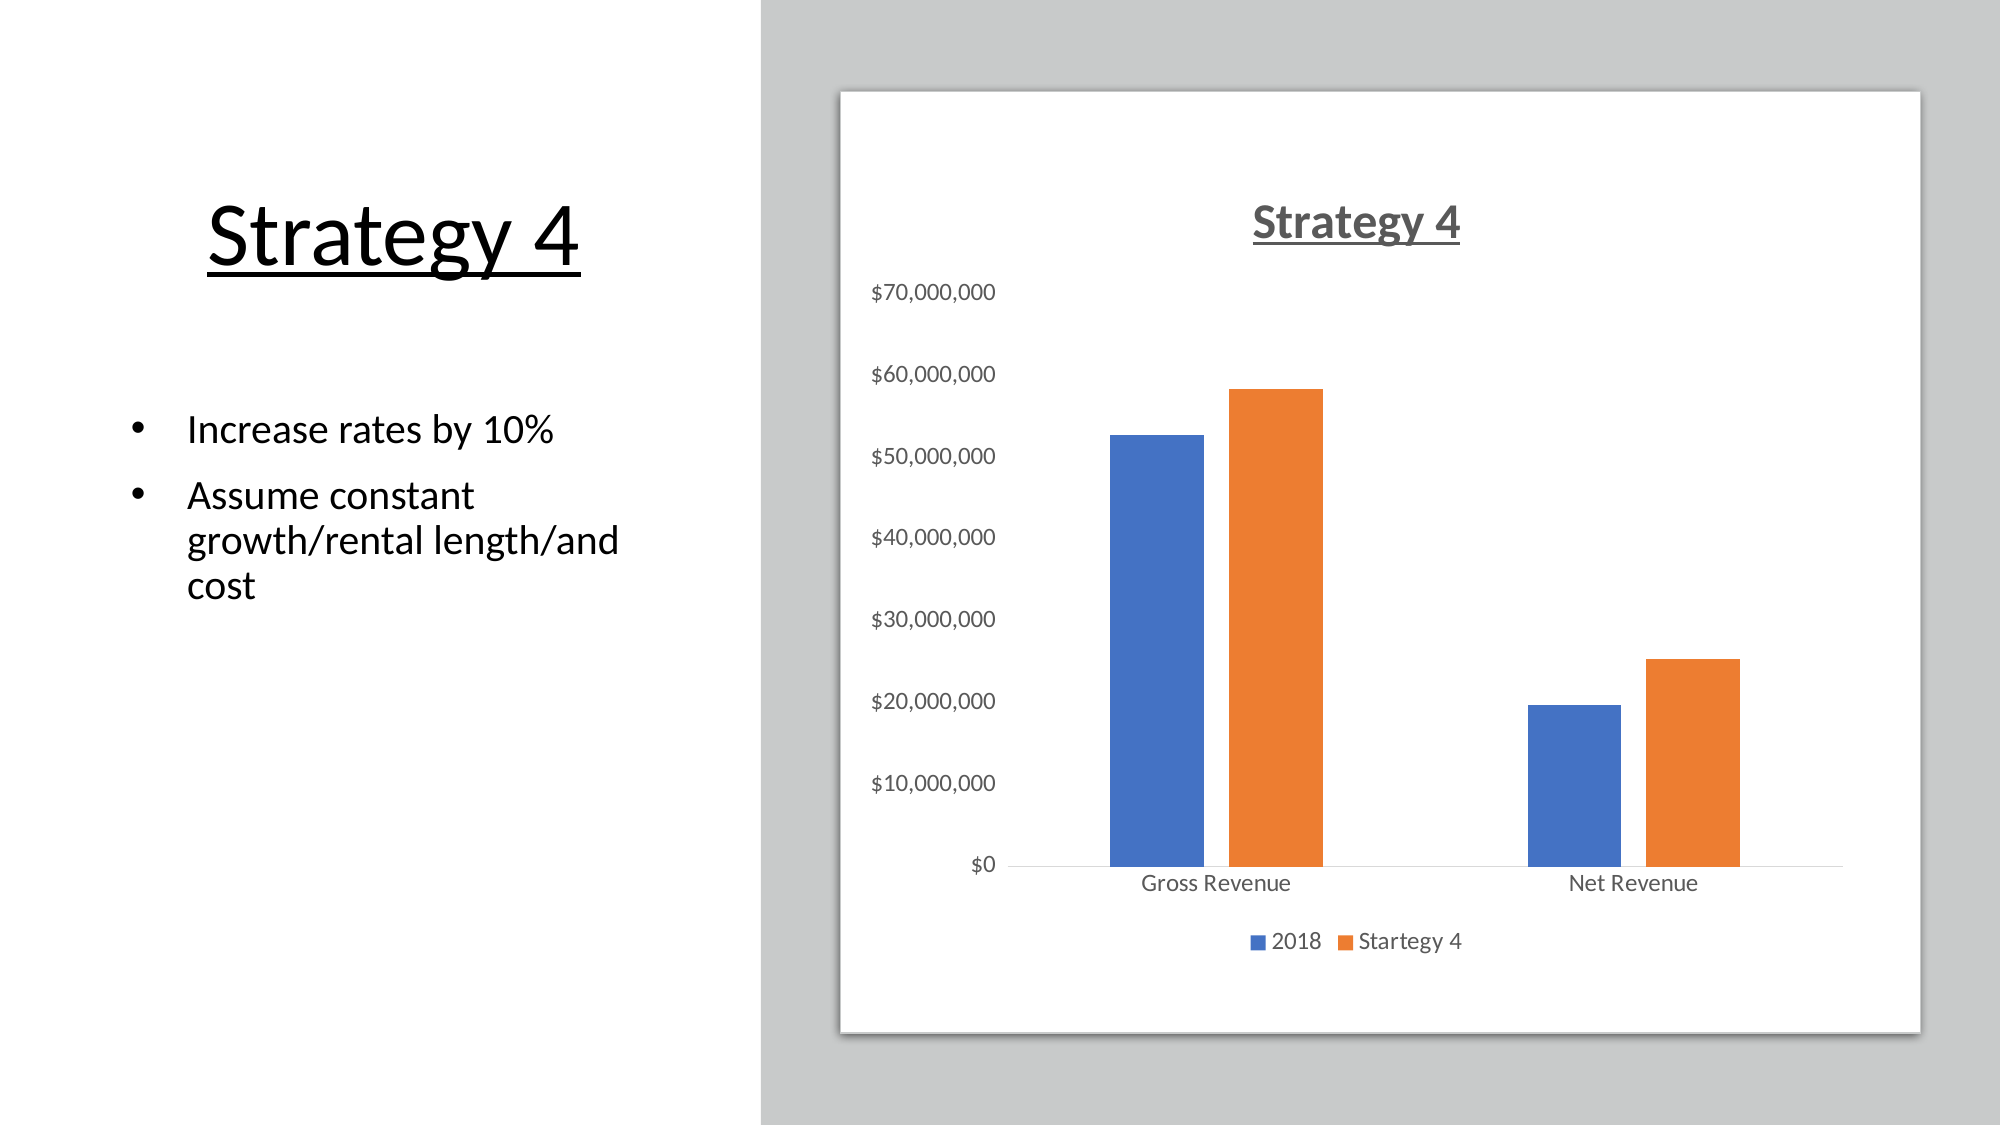

# Strategy 4

### Chart: Strategy 4

| Category | 2018 | Startegy 4 |
|---|---|---|
| Gross Revenue | 52830207.0 | 58439961.0 |
| Net Revenue | 19753518.0 | 25363272.0 |
Increase rates by 10%
Assume constant growth/rental length/and cost